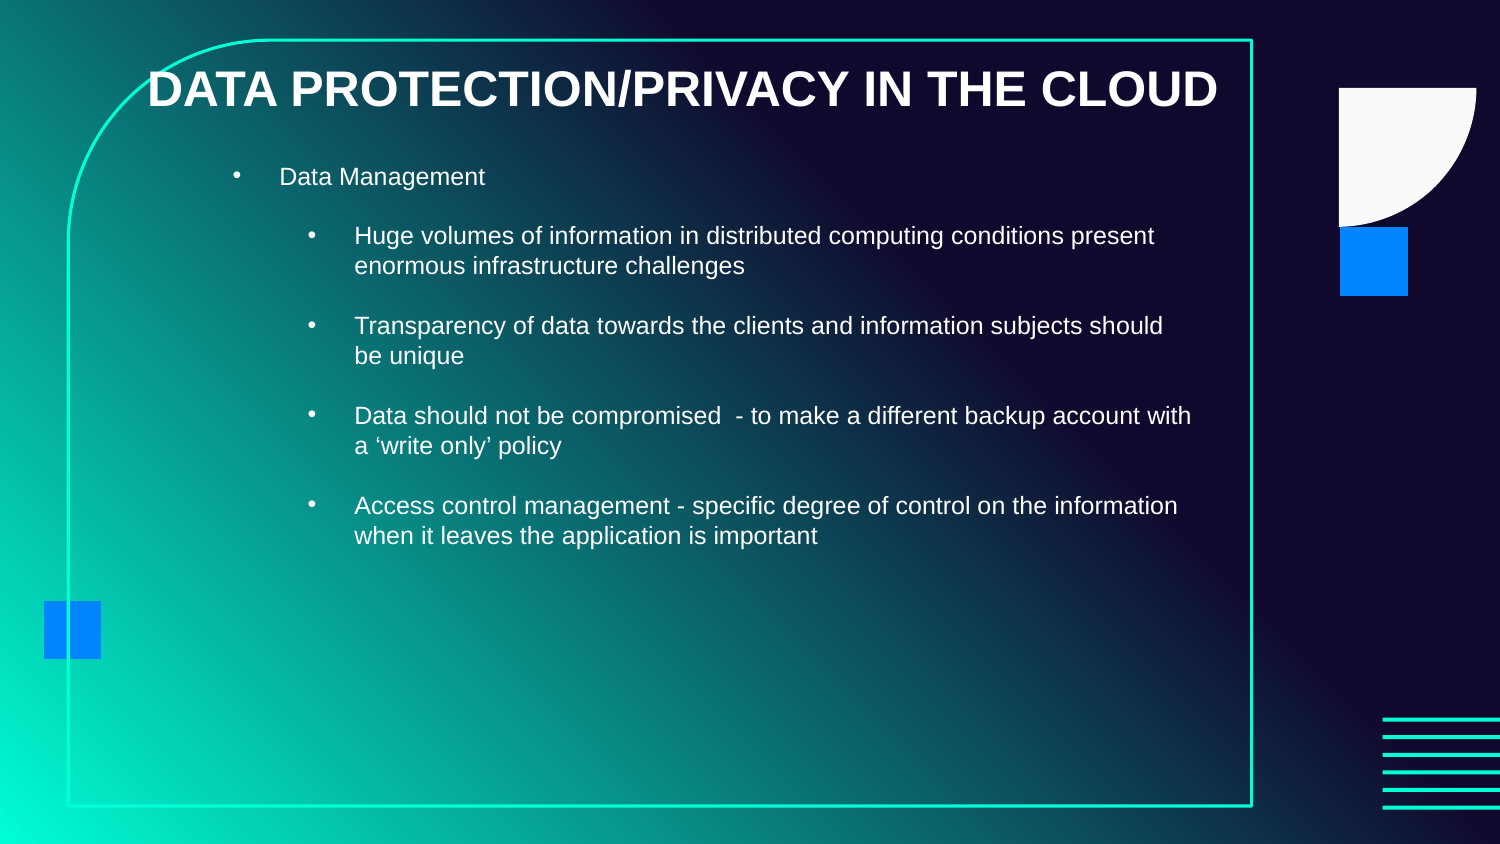

# DATA PROTECTION/PRIVACY IN THE CLOUD

Data Management

Huge volumes of information in distributed computing conditions present enormous infrastructure challenges

Transparency of data towards the clients and information subjects should be unique

Data should not be compromised  - to make a different backup account with a ‘write only’ policy

Access control management - specific degree of control on the information when it leaves the application is important